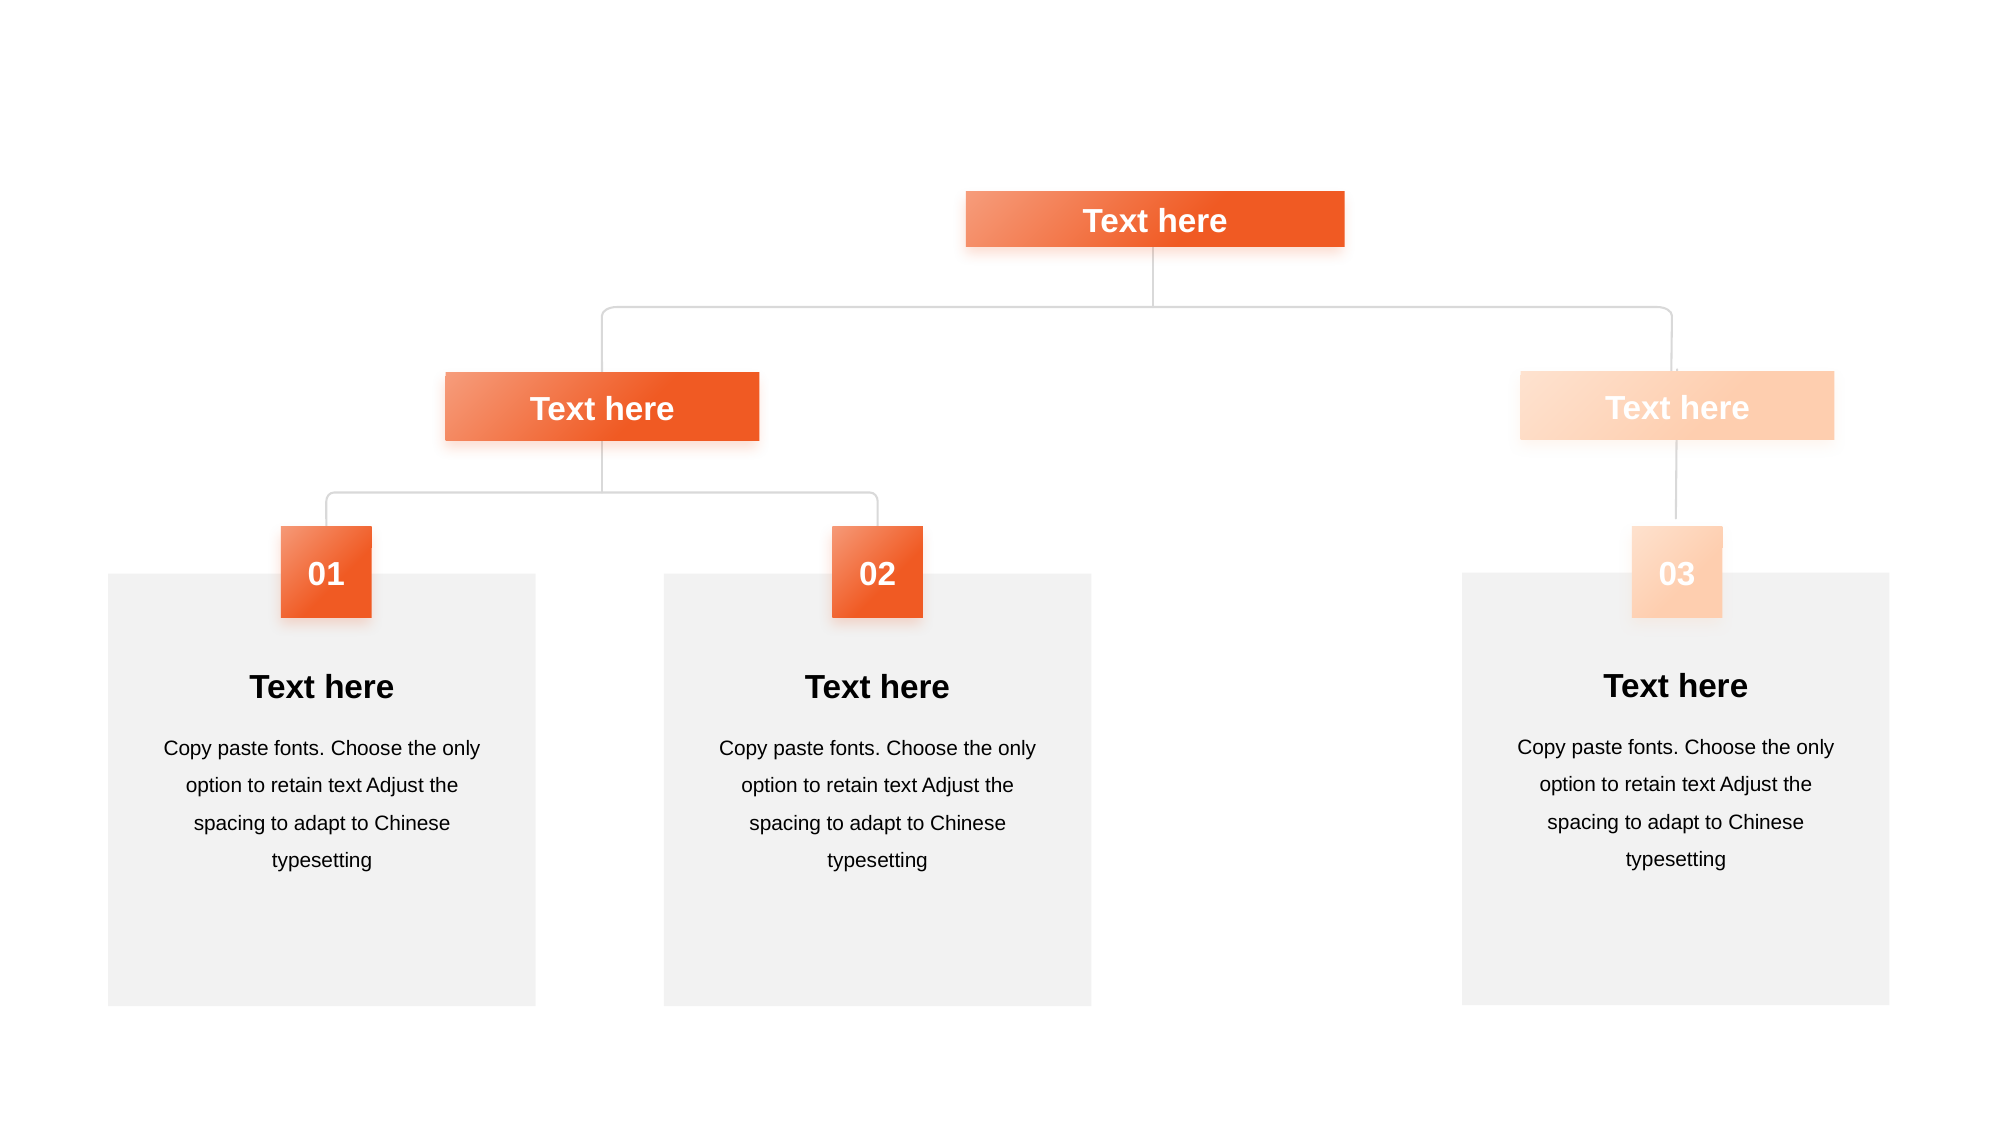

Text here

Text here
Text here

01
02
03

Text here
Text here
Text here
Copy paste fonts. Choose the only option to retain text Adjust the spacing to adapt to Chinese typesetting
Copy paste fonts. Choose the only option to retain text Adjust the spacing to adapt to Chinese typesetting
Copy paste fonts. Choose the only option to retain text Adjust the spacing to adapt to Chinese typesetting